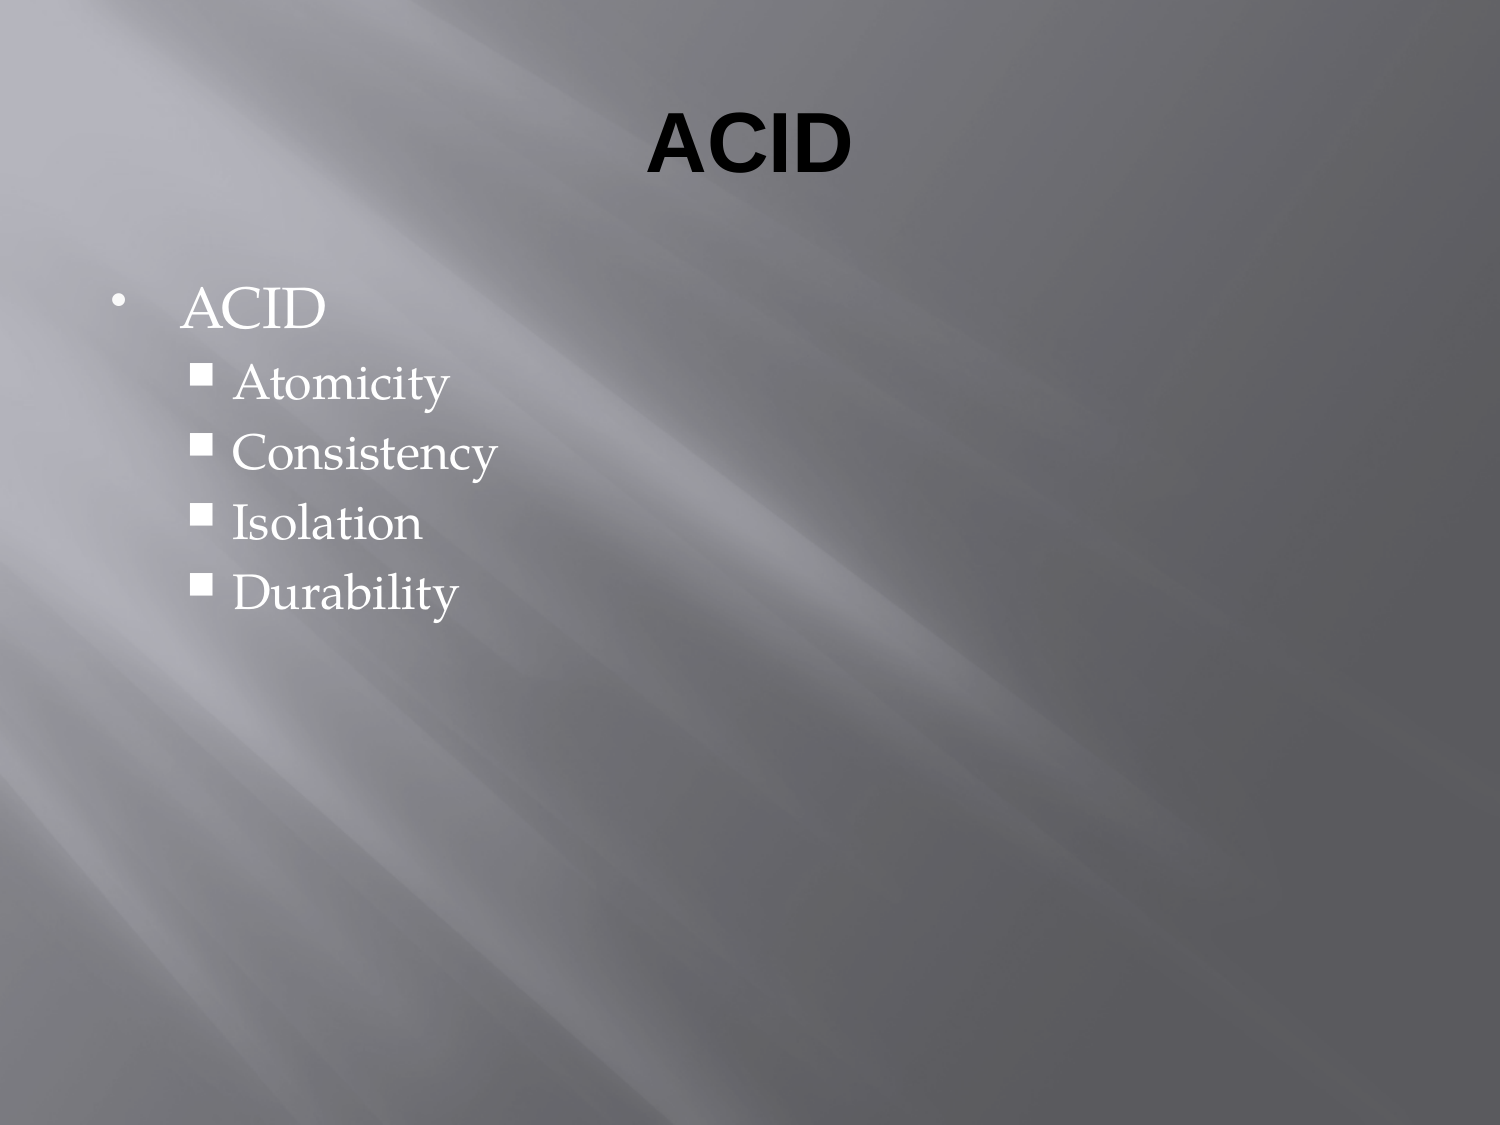

# ACID
ACID
Atomicity
Consistency
Isolation
Durability